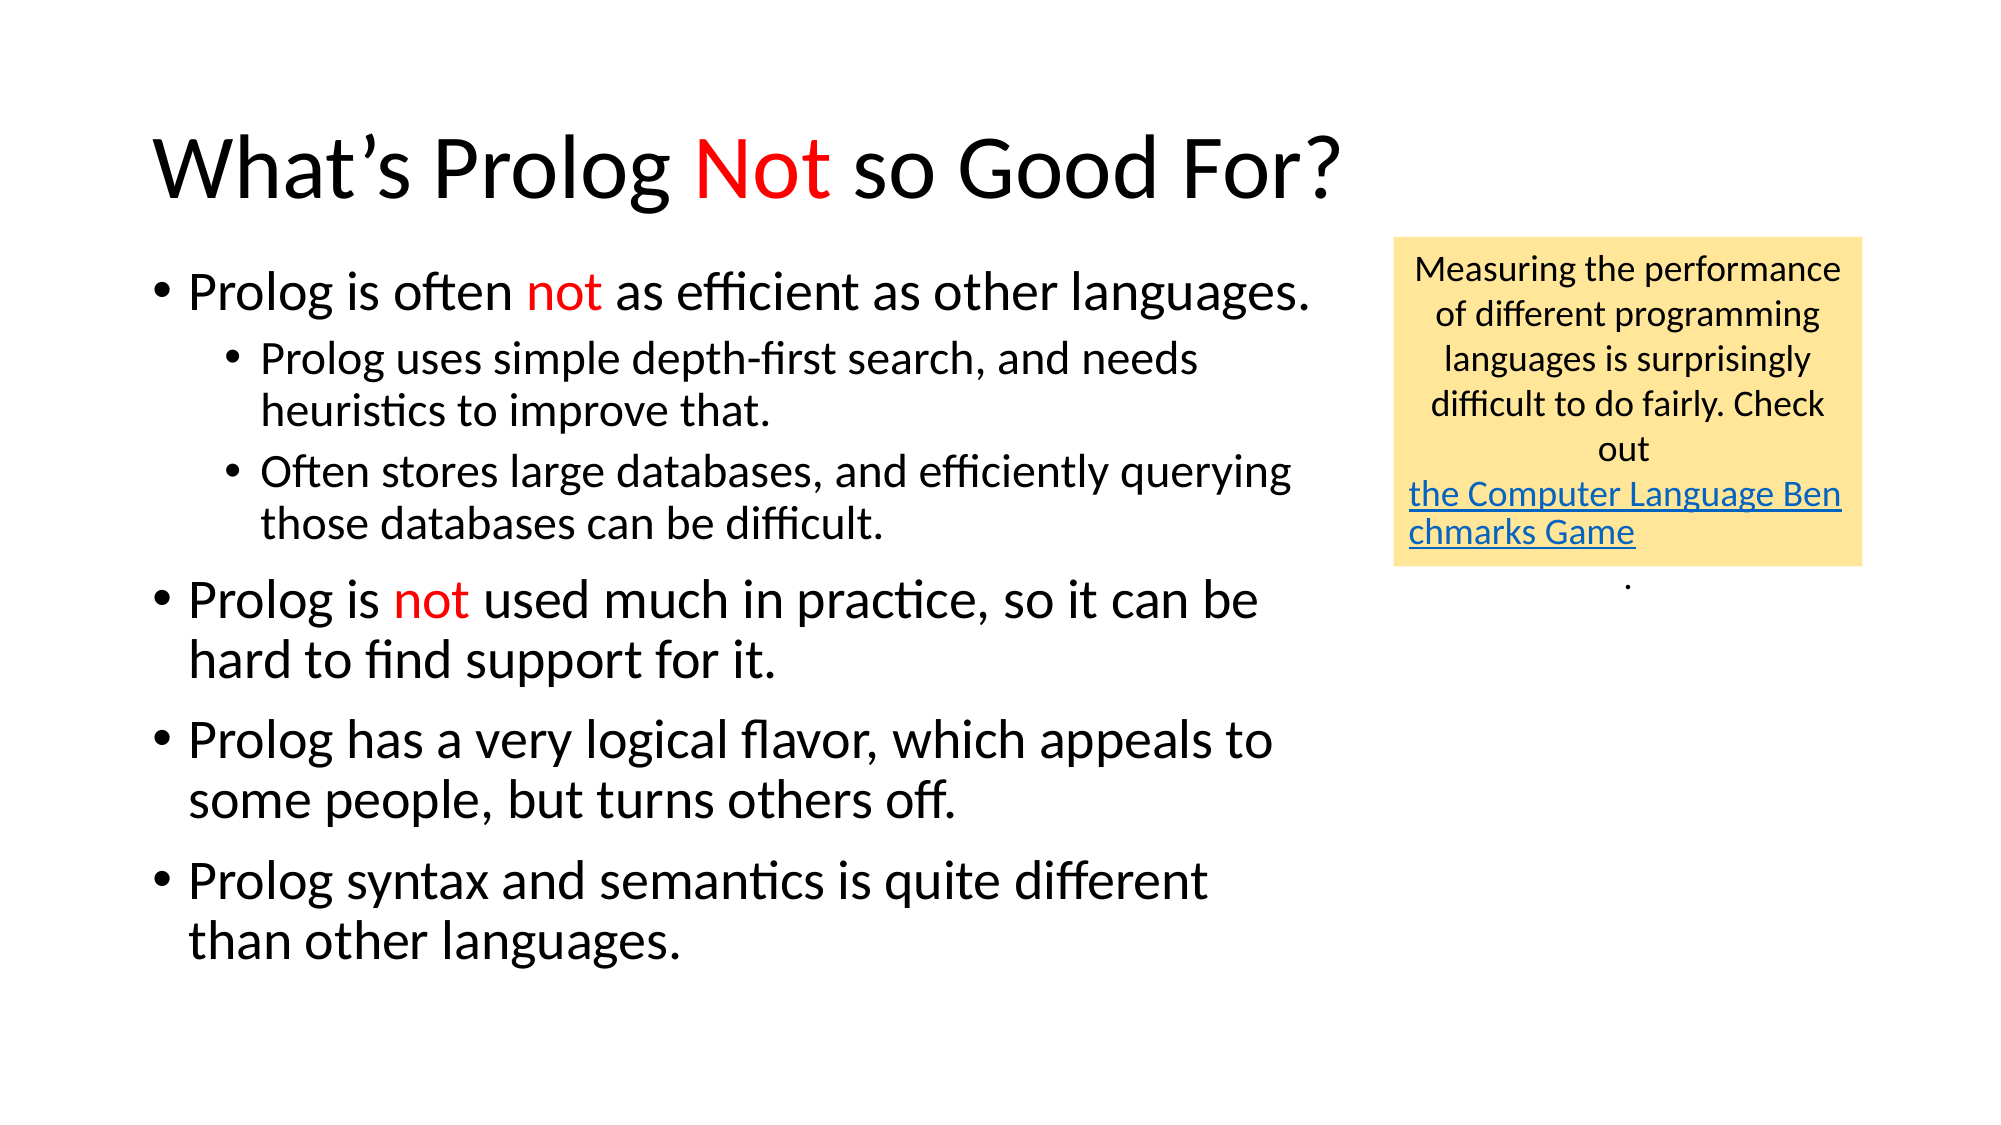

# What’s Prolog Not so Good For?
Measuring the performance of different programming languages is surprisingly difficult to do fairly. Check out the Computer Language Benchmarks Game.
Prolog is often not as efficient as other languages.
Prolog uses simple depth-first search, and needs heuristics to improve that.
Often stores large databases, and efficiently querying those databases can be difficult.
Prolog is not used much in practice, so it can be hard to find support for it.
Prolog has a very logical flavor, which appeals to some people, but turns others off.
Prolog syntax and semantics is quite different than other languages.